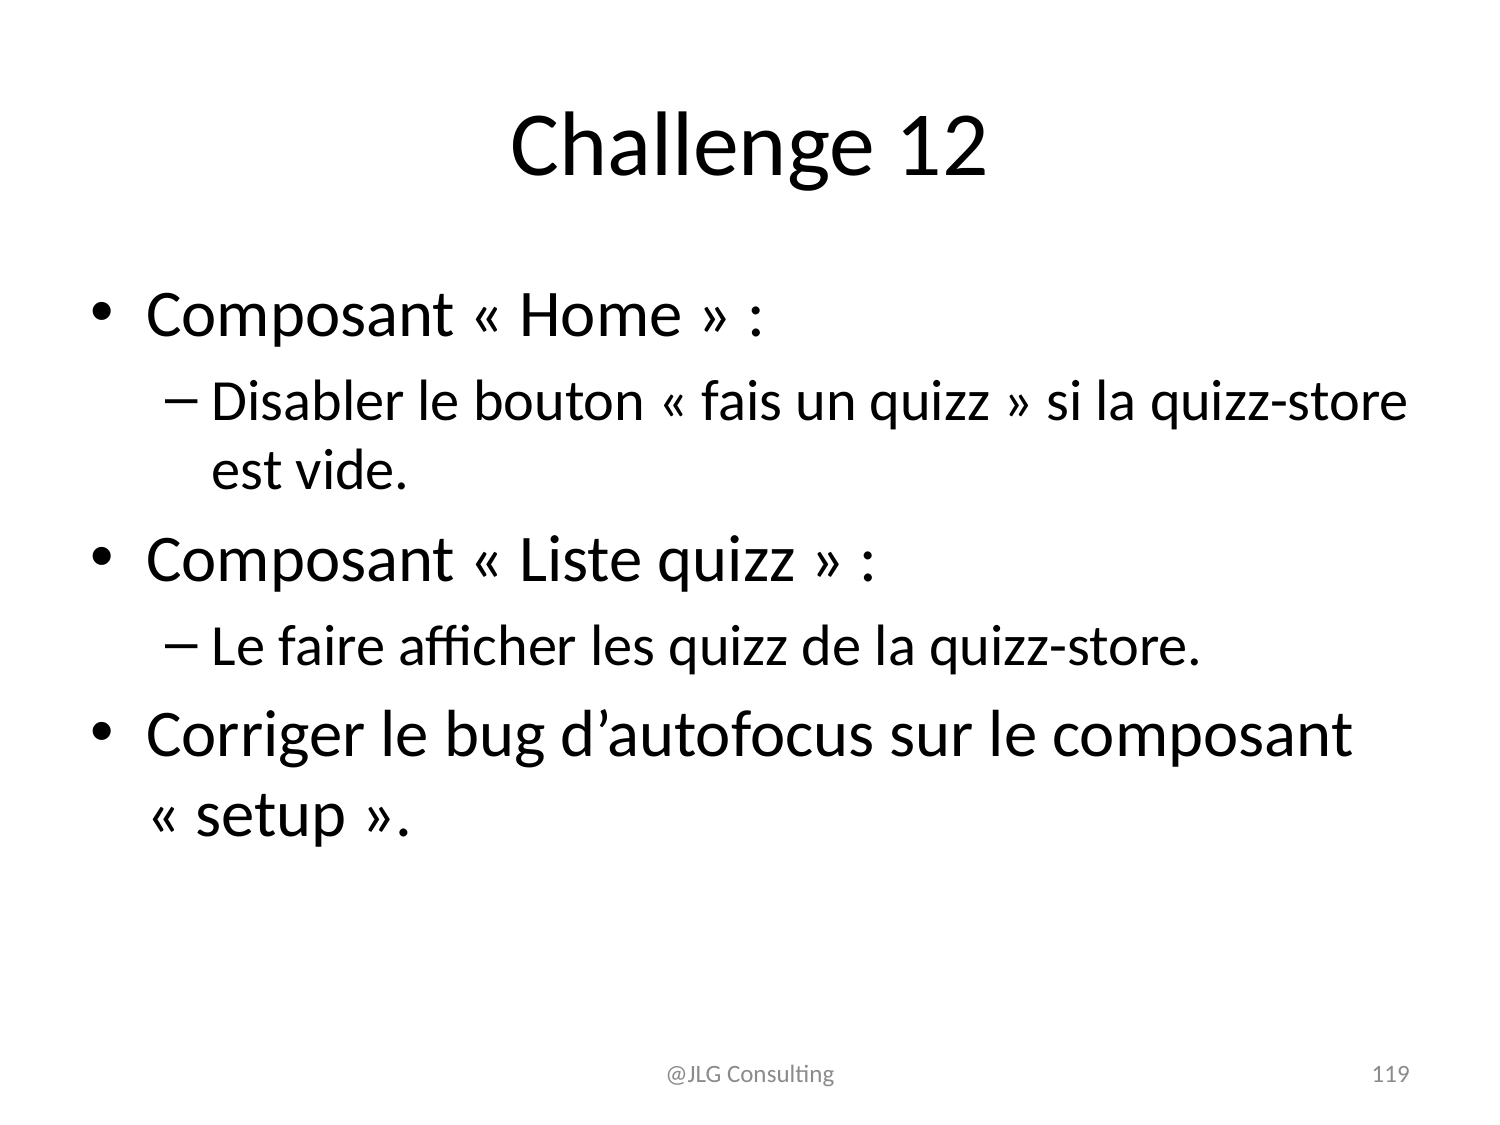

# Challenge 12
Composant « Home » :
Disabler le bouton « fais un quizz » si la quizz-store est vide.
Composant « Liste quizz » :
Le faire afficher les quizz de la quizz-store.
Corriger le bug d’autofocus sur le composant « setup ».
@JLG Consulting
119